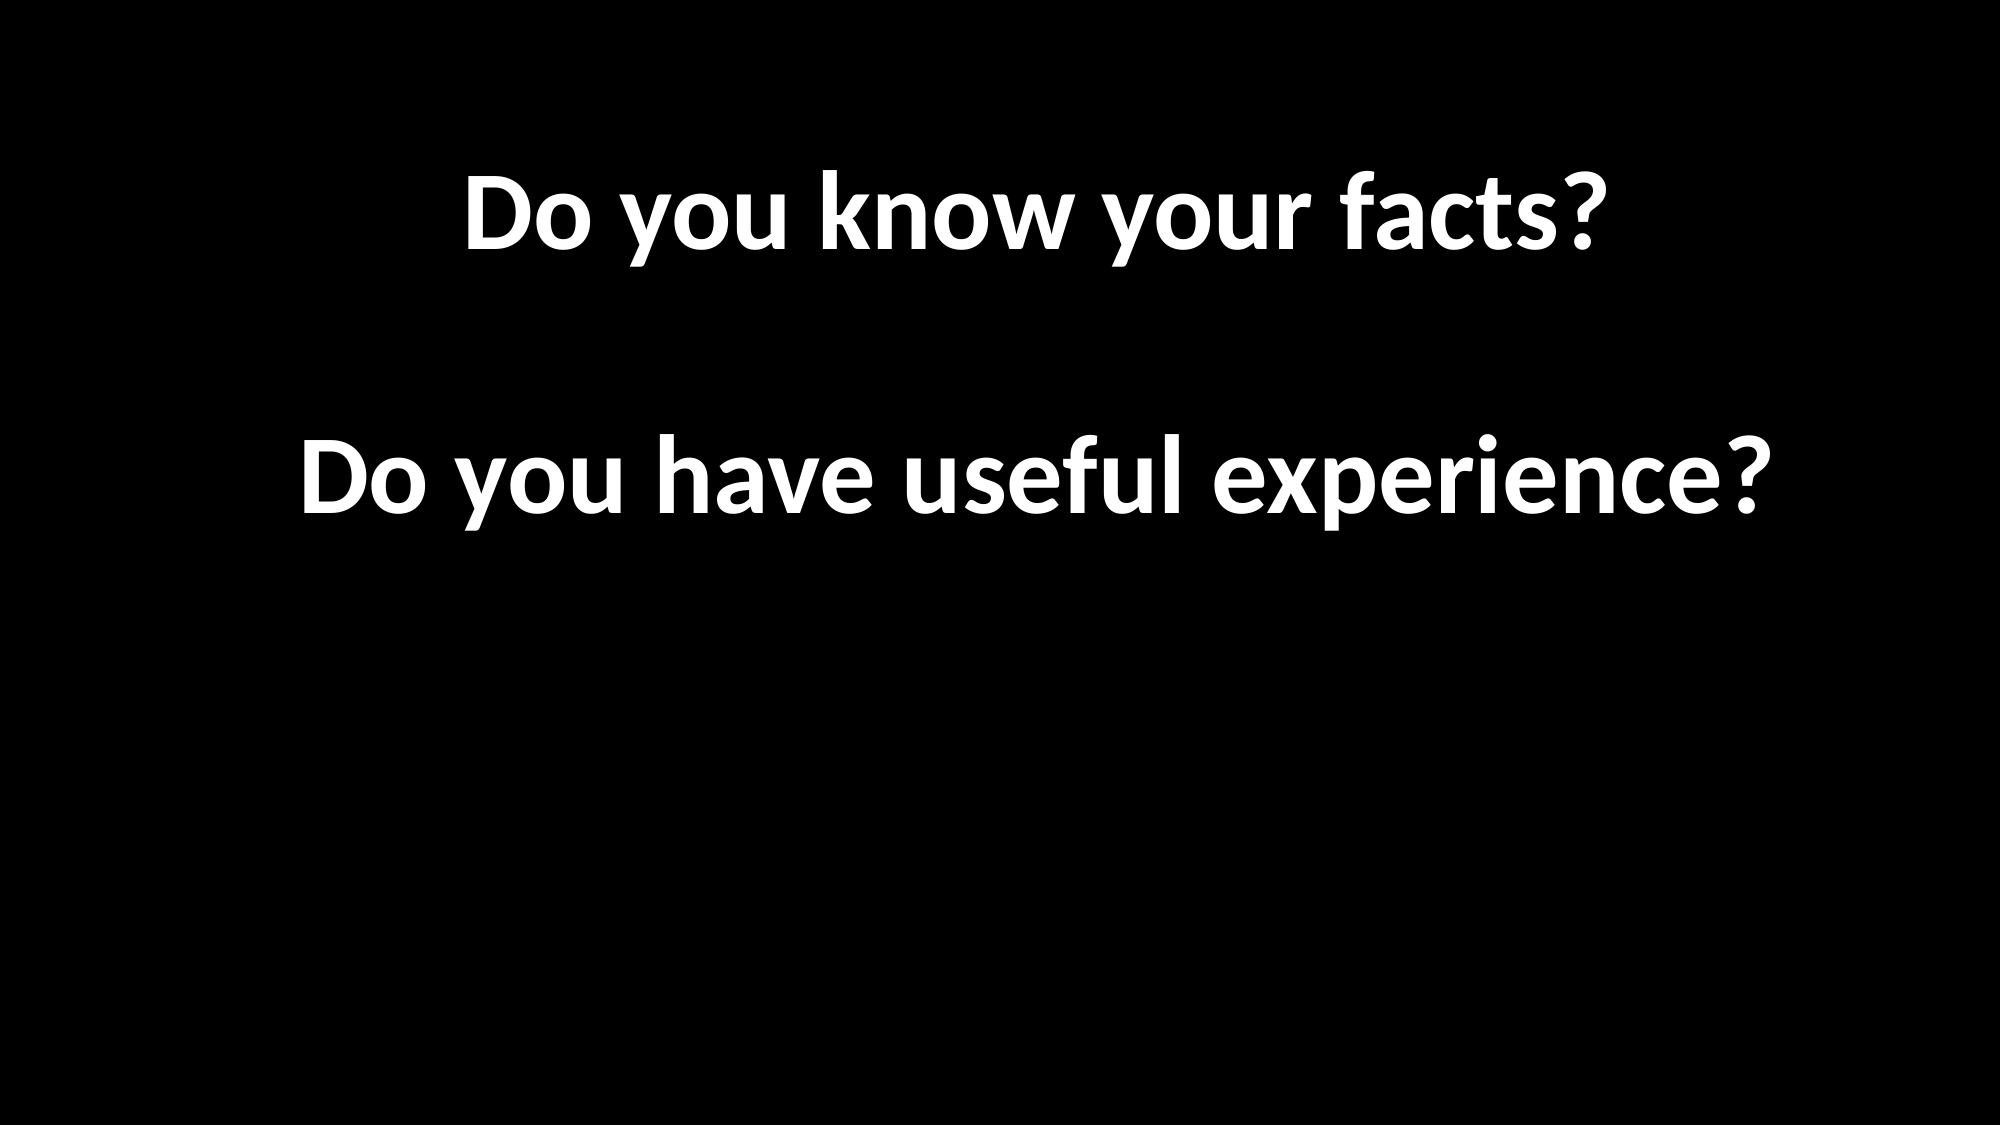

Do you know your facts?

Do you have useful experience?